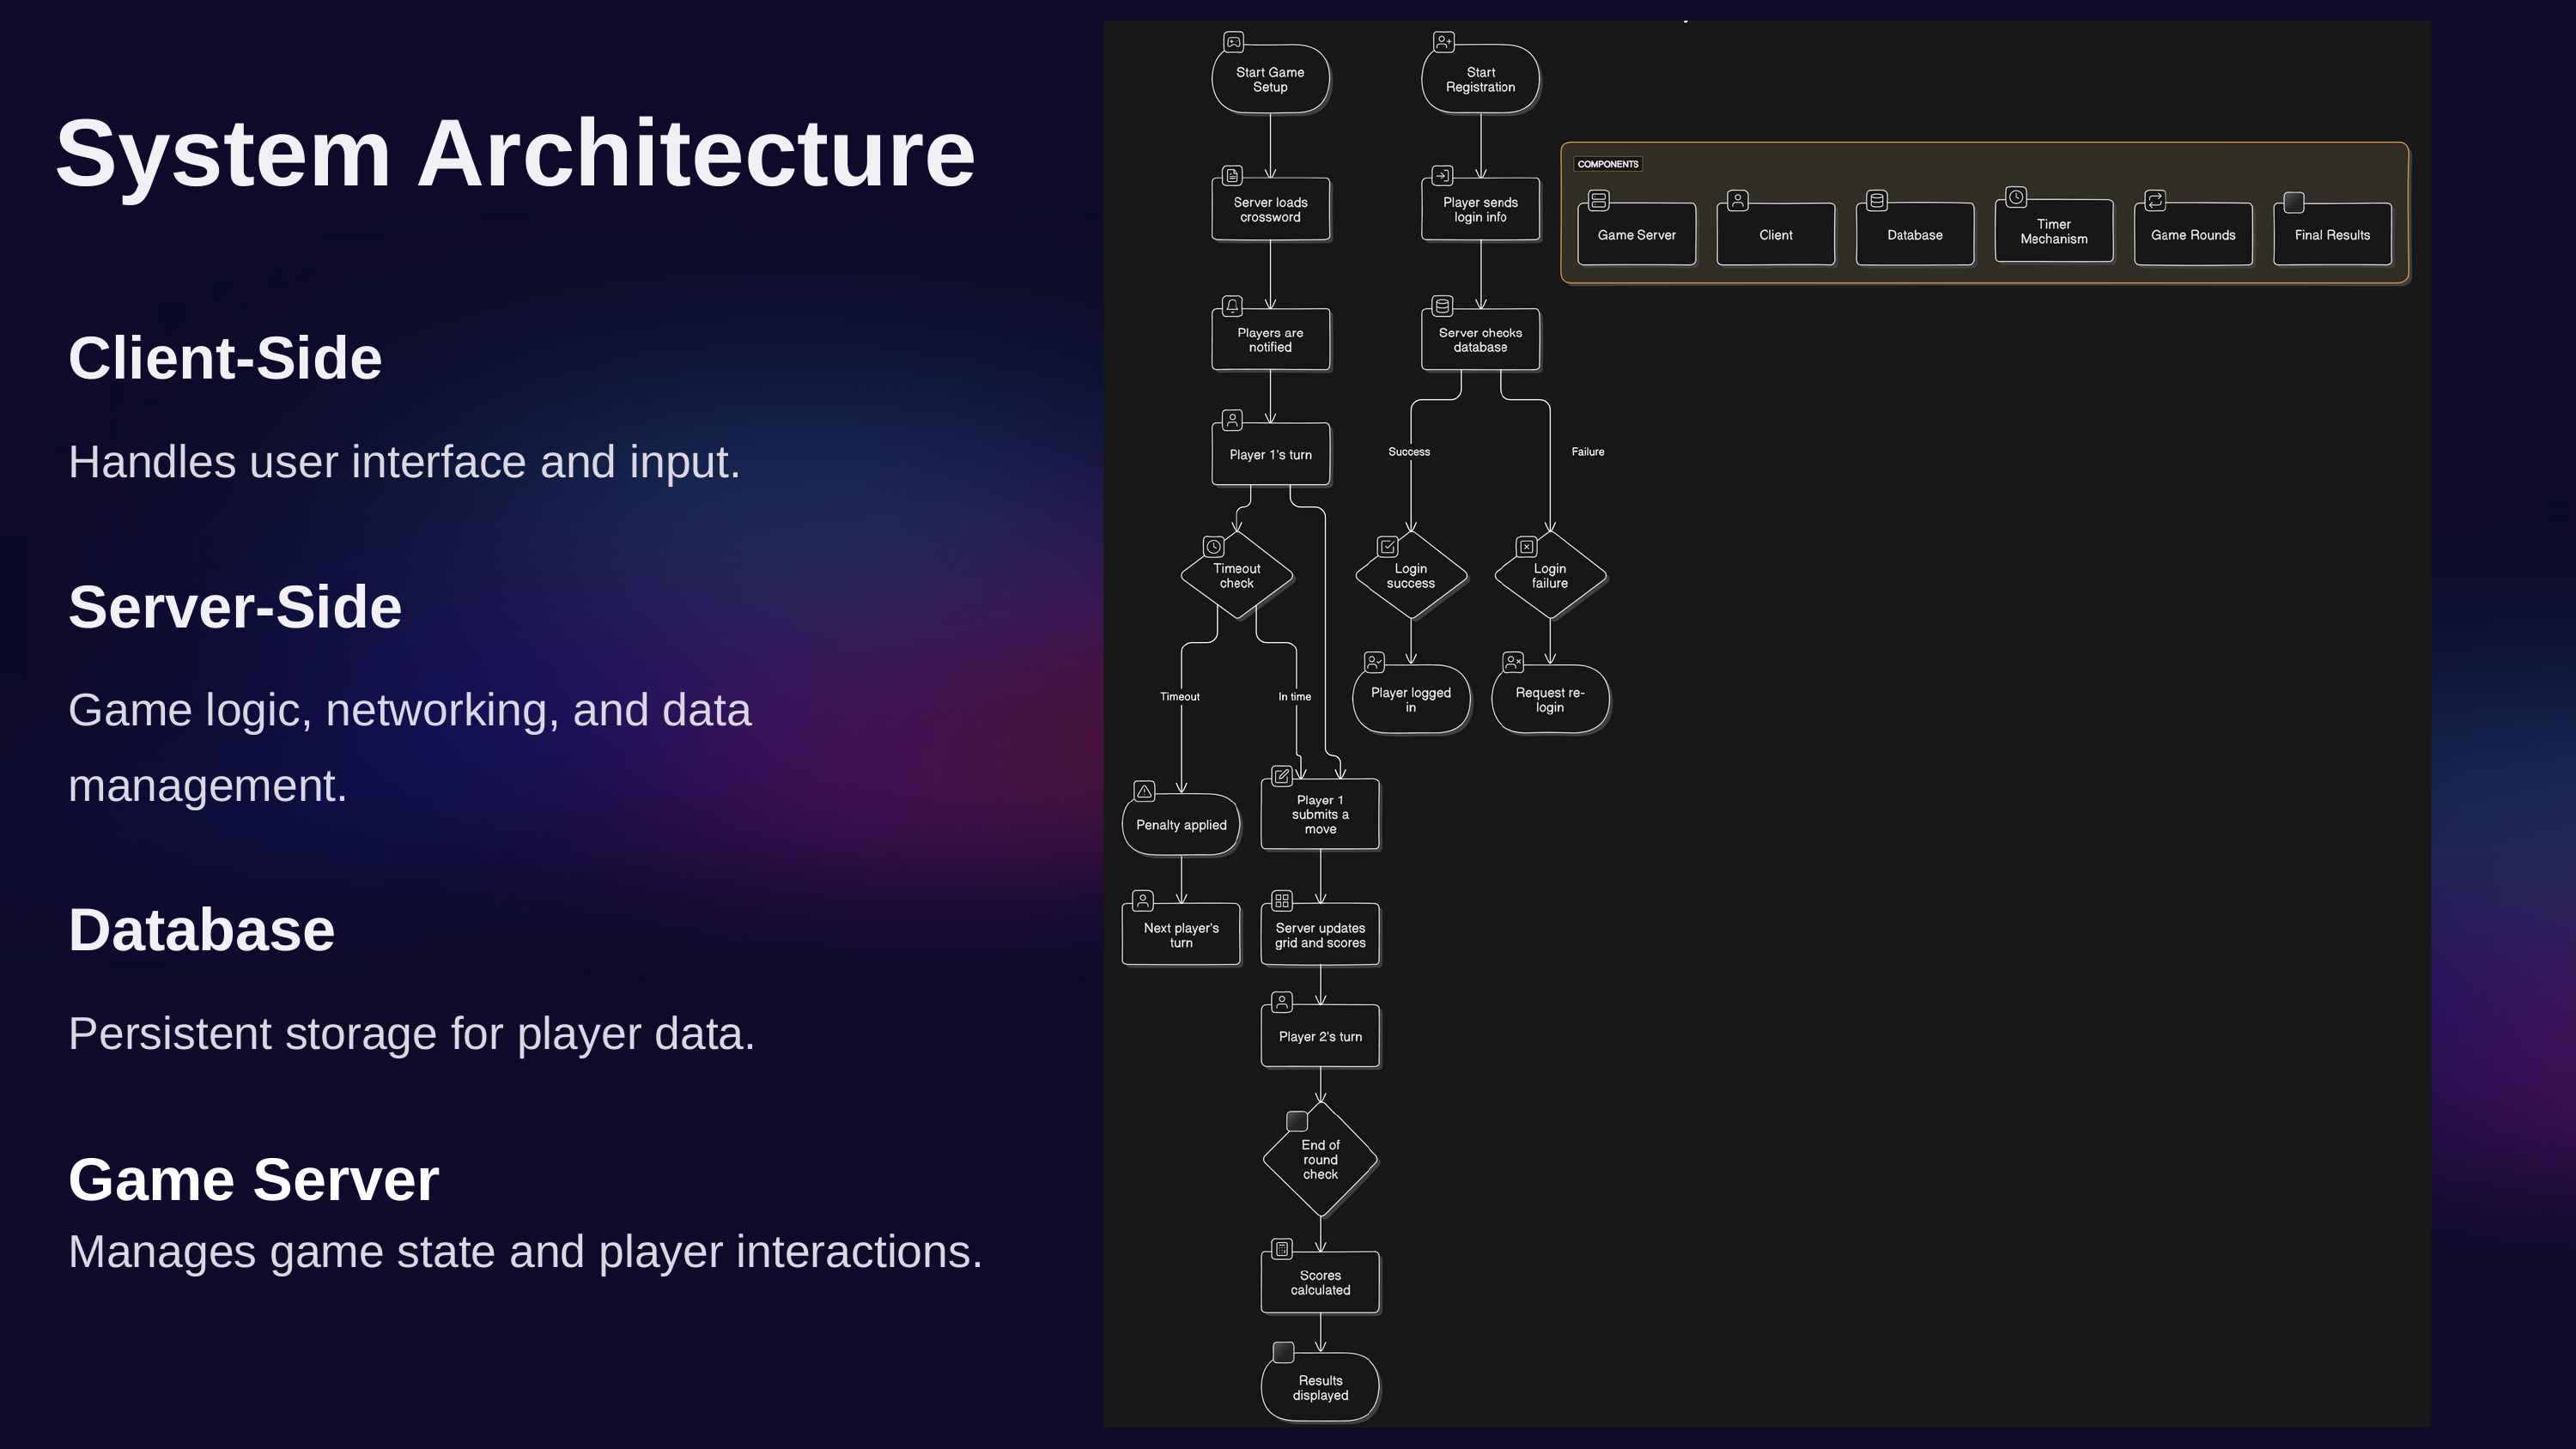

System Architecture
Client-Side
Handles user interface and input.
Server-Side
Game logic, networking, and data management.
Database
Persistent storage for player data.
Game Server
Manages game state and player interactions.